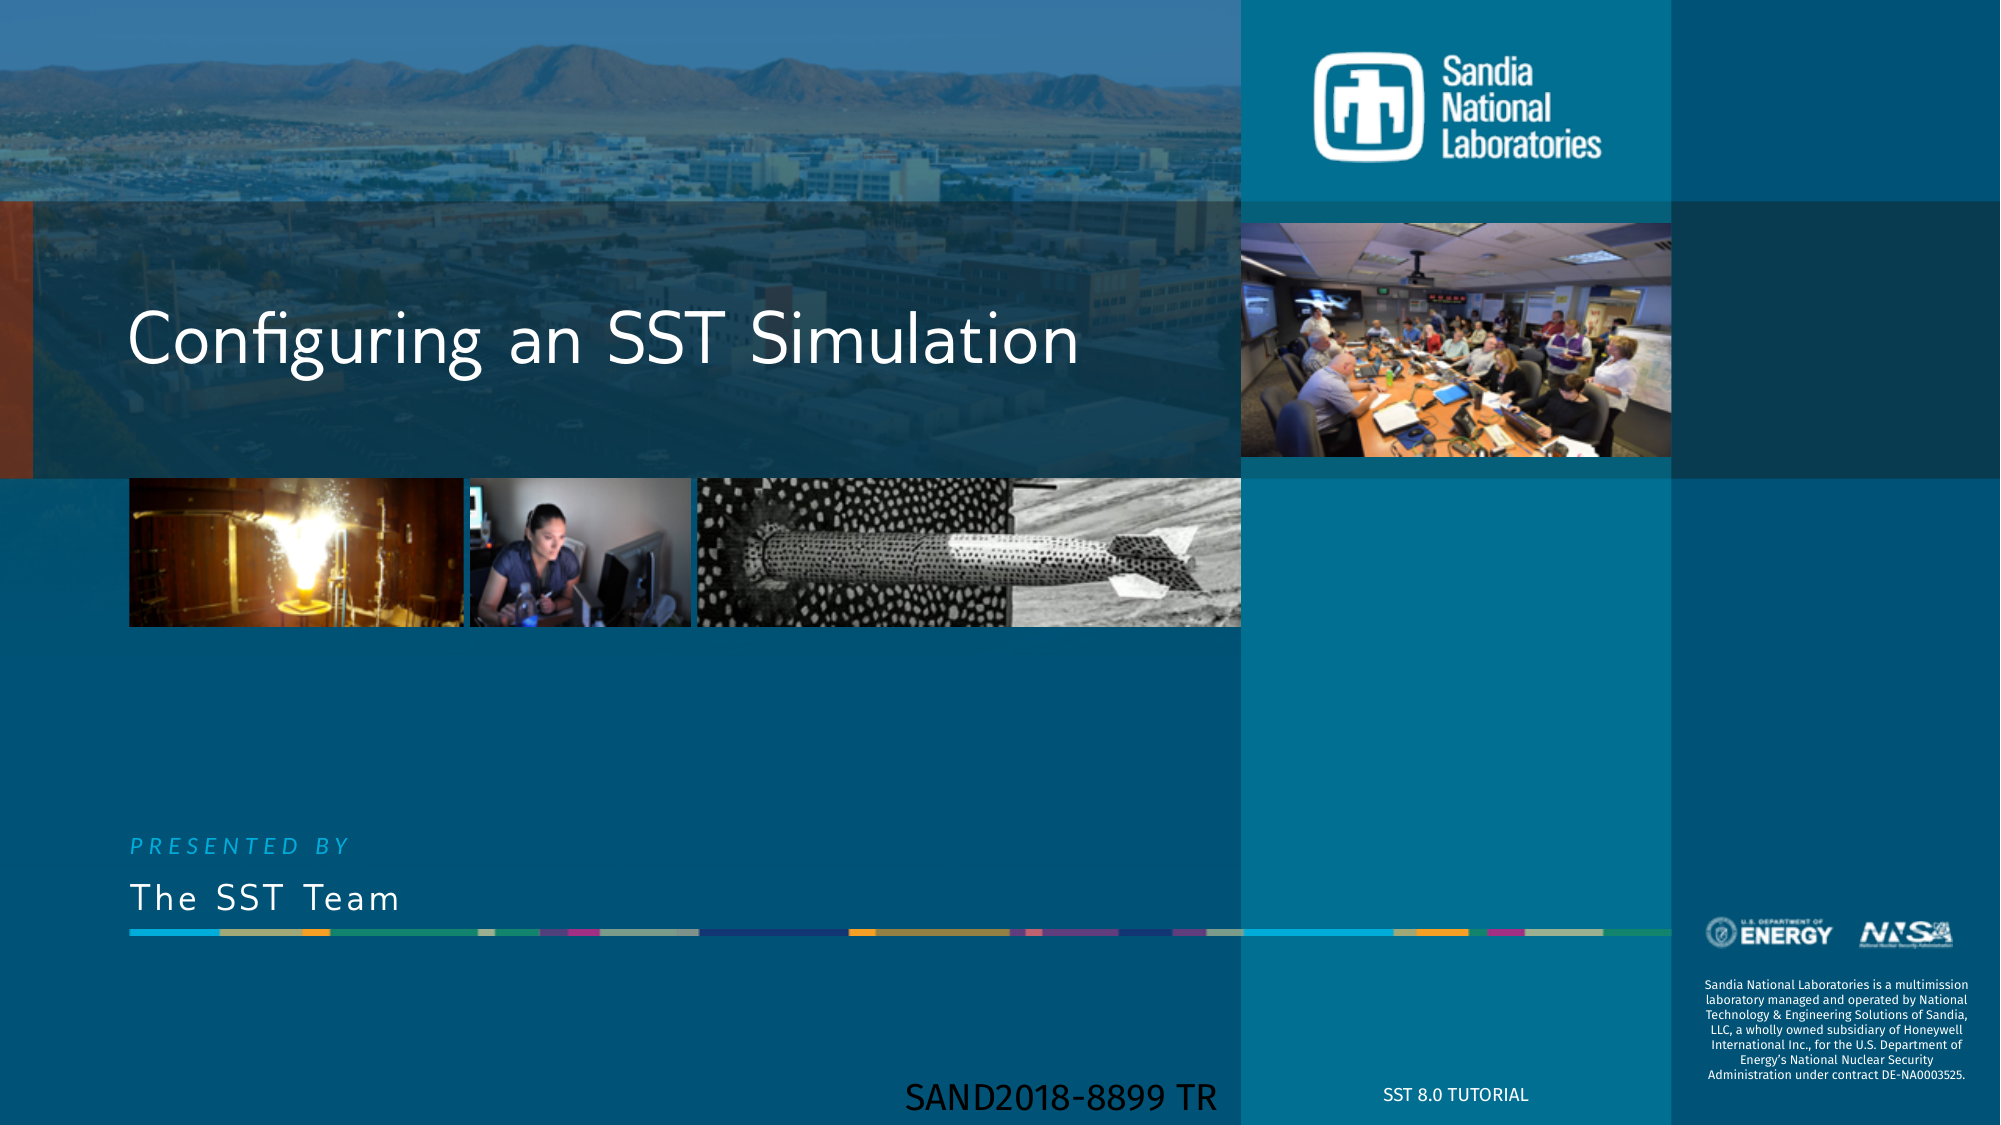

# Configuring an SST Simulation
The SST Team
1
SST 8.0 Tutorial
SAND2018-8899 TR